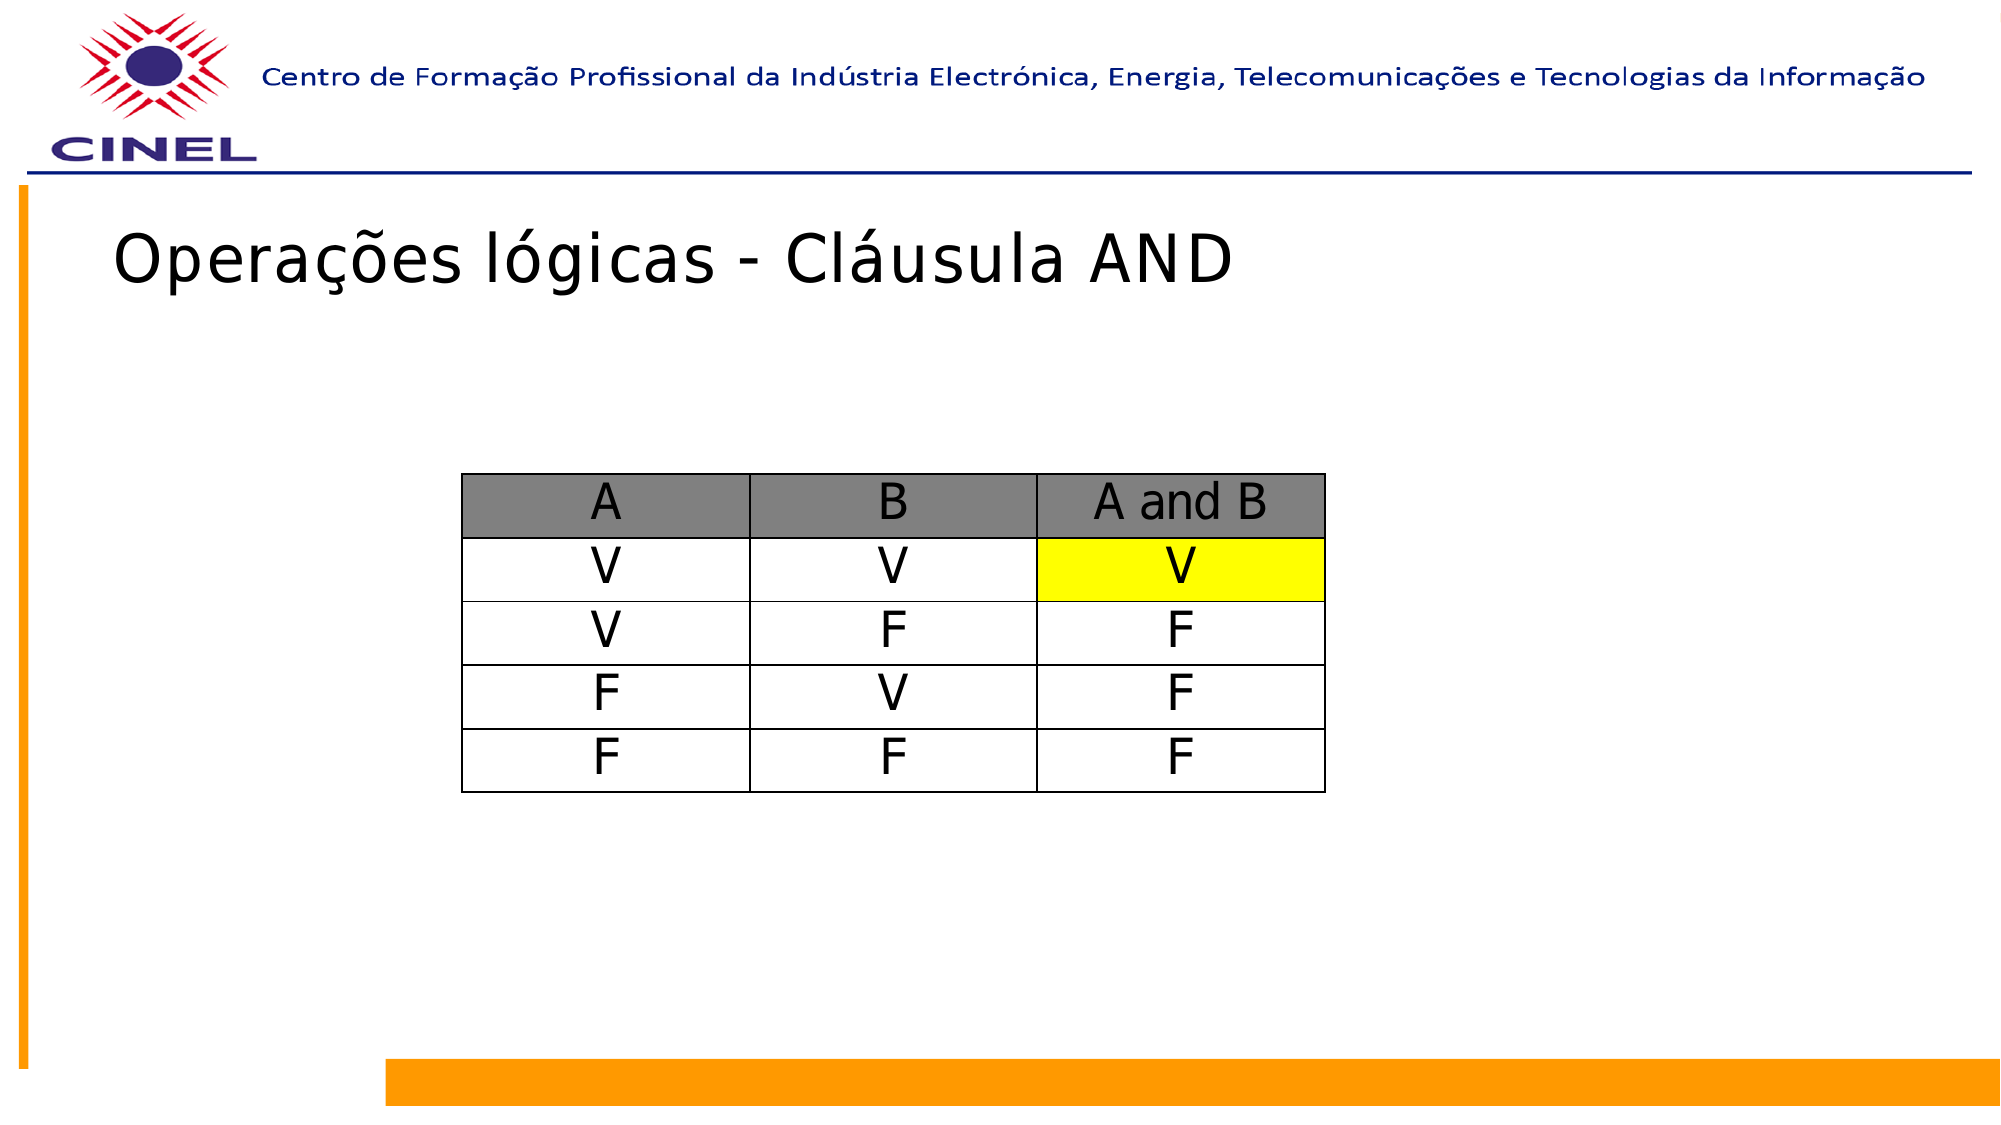

# Operações lógicas - Cláusula AND
| A | B | A and B |
| --- | --- | --- |
| V | V | V |
| V | F | F |
| F | V | F |
| F | F | F |